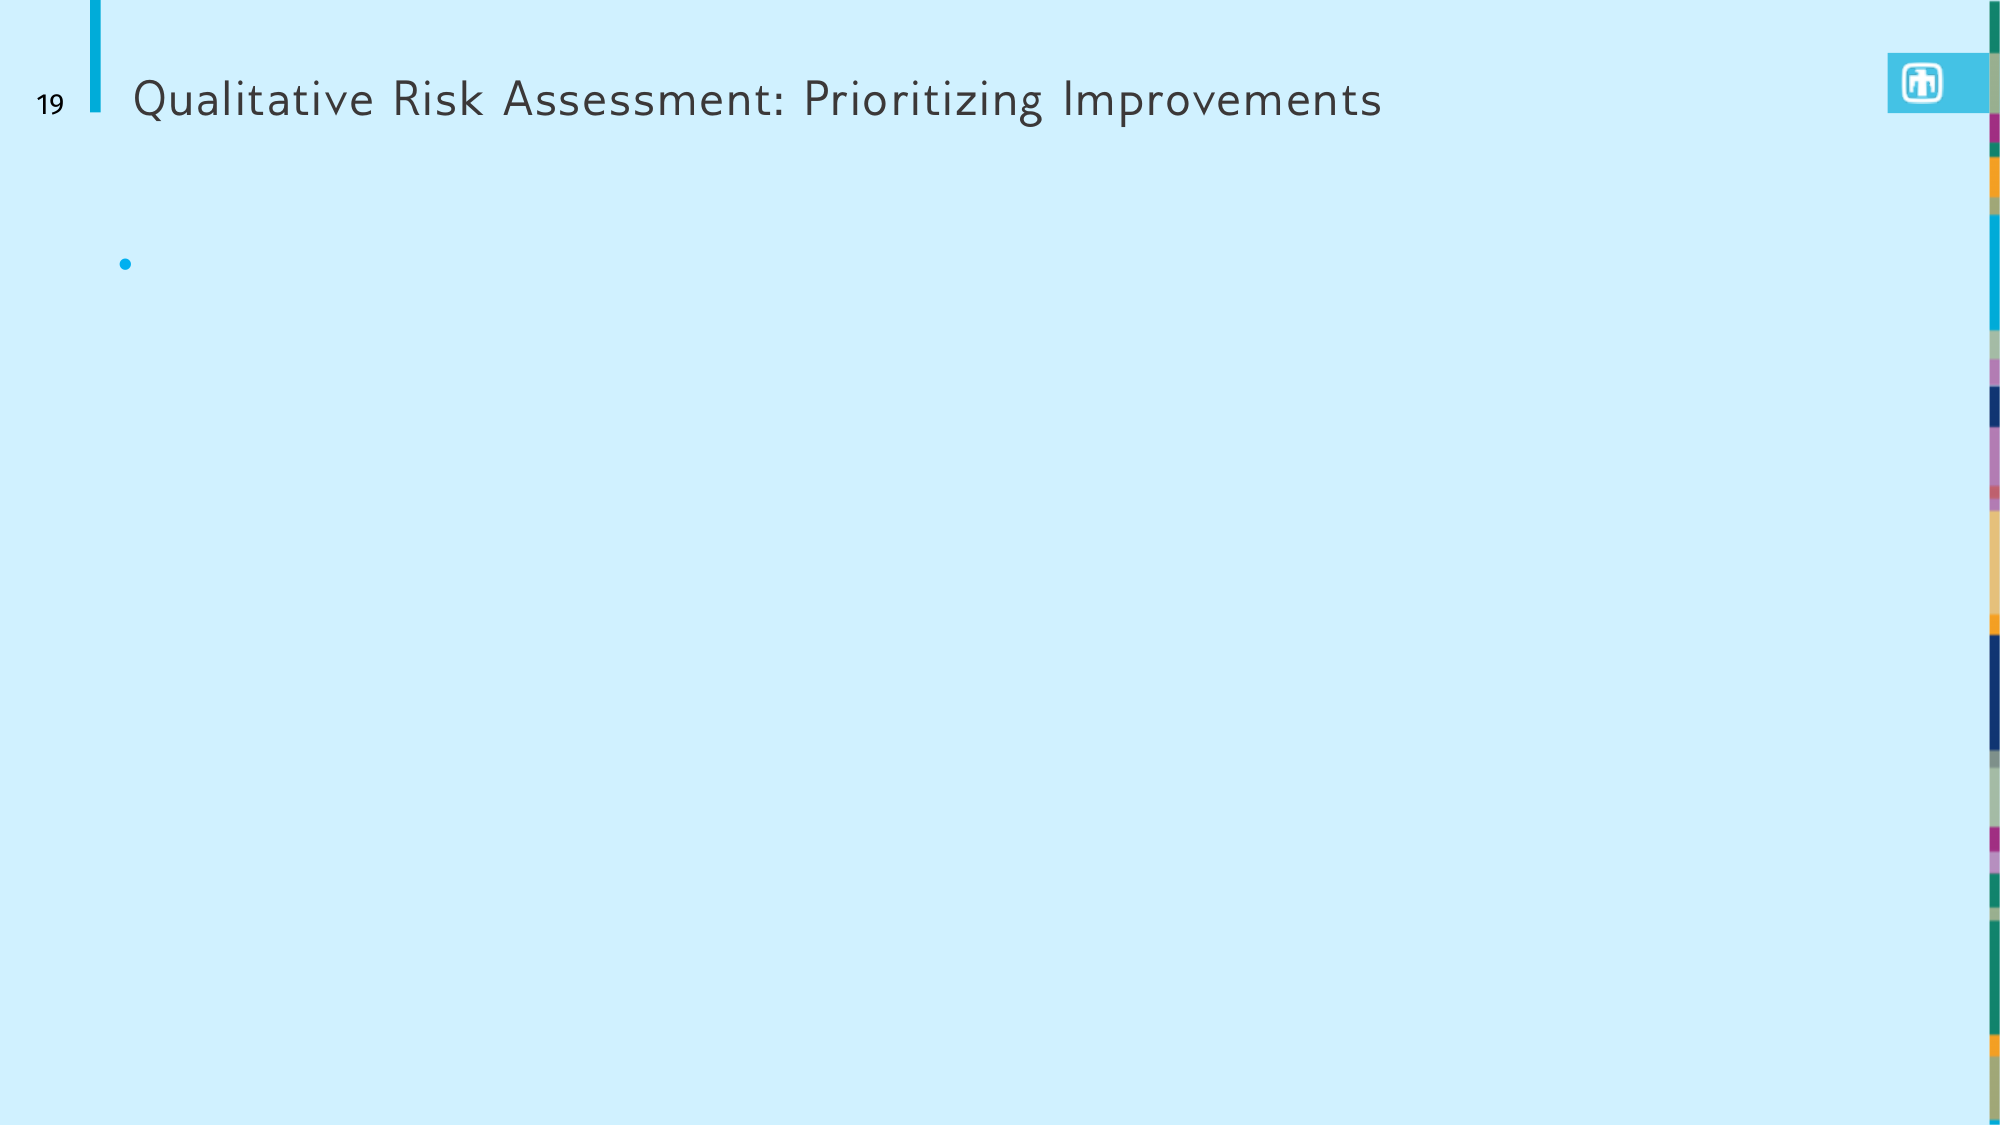

# Qualitative Risk Assessment: Prioritizing Improvements
19